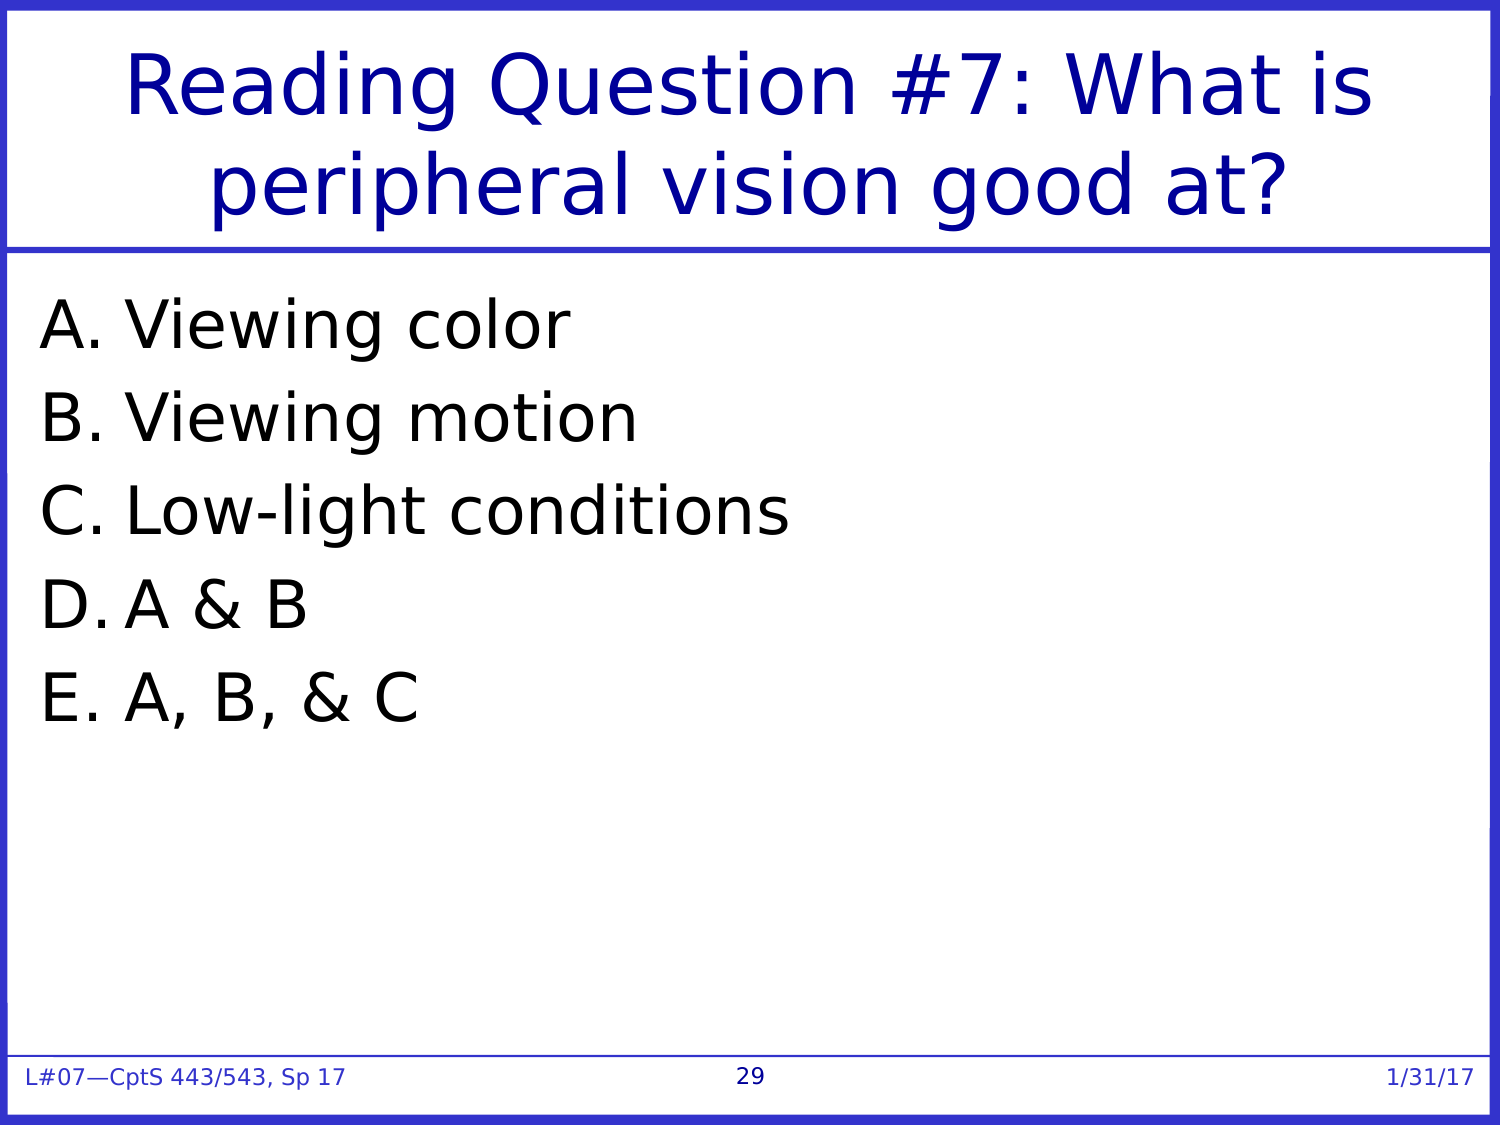

# Reading Question #7: What is peripheral vision good at?
Viewing color
Viewing motion
Low-light conditions
A & B
A, B, & C
29